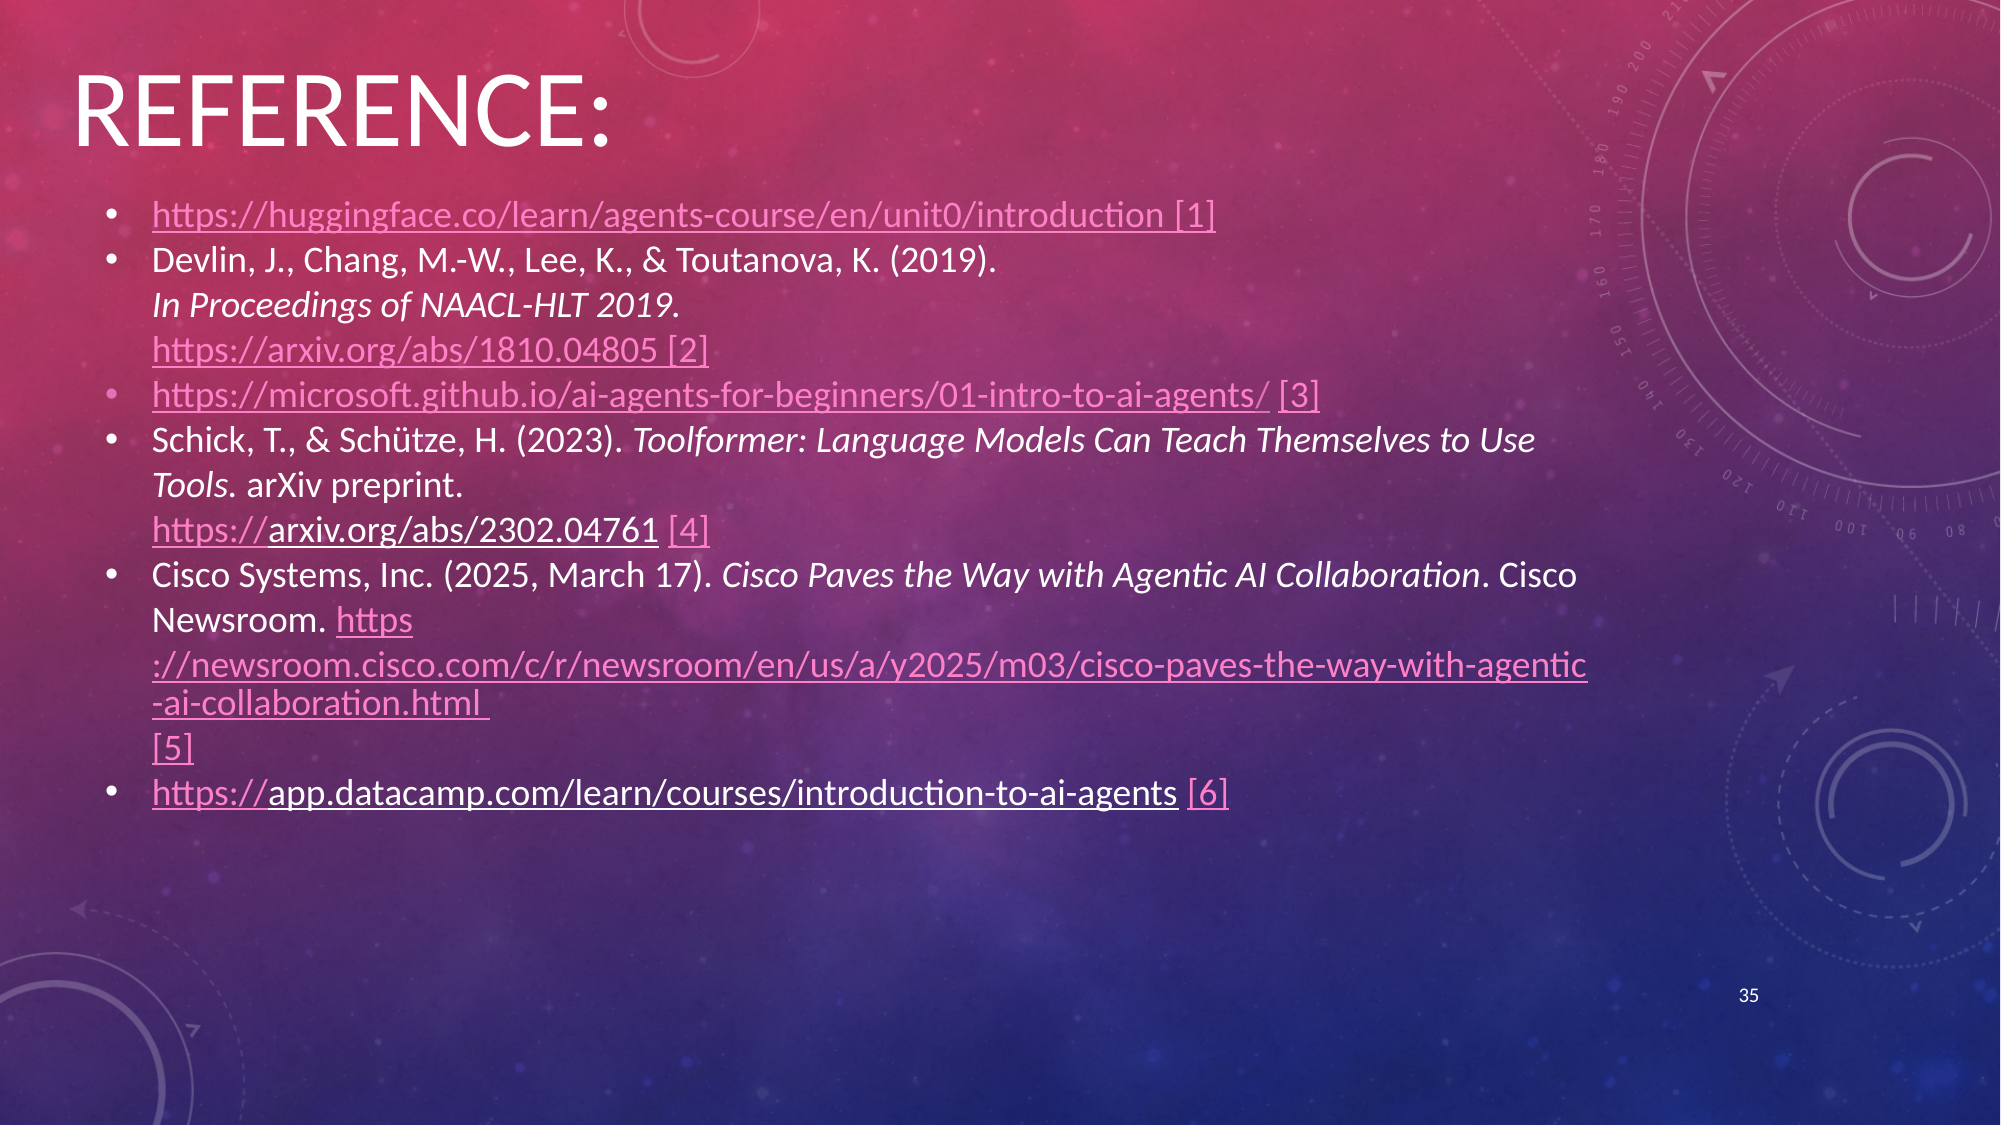

REFERENCE:
https://huggingface.co/learn/agents-course/en/unit0/introduction [1]
Devlin, J., Chang, M.-W., Lee, K., & Toutanova, K. (2019).
In Proceedings of NAACL-HLT 2019.
https://arxiv.org/abs/1810.04805 [2]
https://microsoft.github.io/ai-agents-for-beginners/01-intro-to-ai-agents/ [3]
Schick, T., & Schütze, H. (2023). Toolformer: Language Models Can Teach Themselves to Use Tools. arXiv preprint.
https://arxiv.org/abs/2302.04761 [4]
Cisco Systems, Inc. (2025, March 17). Cisco Paves the Way with Agentic AI Collaboration. Cisco Newsroom. https://newsroom.cisco.com/c/r/newsroom/en/us/a/y2025/m03/cisco-paves-the-way-with-agentic-ai-collaboration.html [5]
https://app.datacamp.com/learn/courses/introduction-to-ai-agents [6]
35